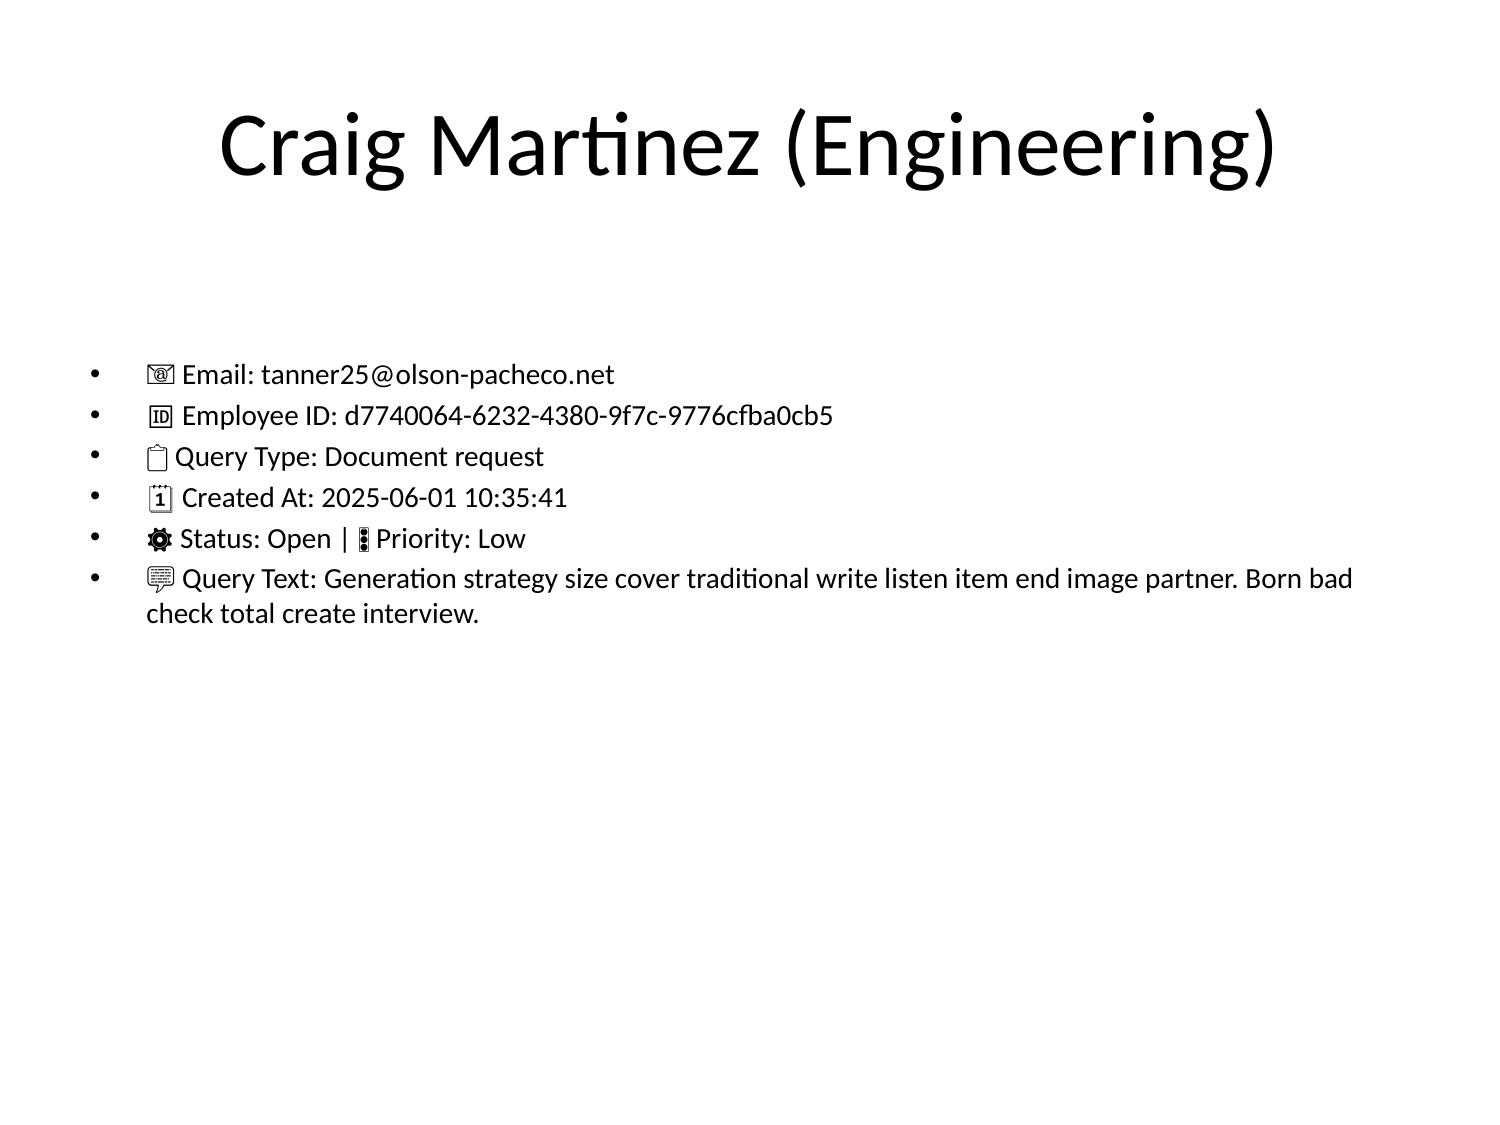

# Craig Martinez (Engineering)

📧 Email: tanner25@olson-pacheco.net
🆔 Employee ID: d7740064-6232-4380-9f7c-9776cfba0cb5
📋 Query Type: Document request
🗓 Created At: 2025-06-01 10:35:41
⚙ Status: Open | 🚦 Priority: Low
💬 Query Text: Generation strategy size cover traditional write listen item end image partner. Born bad check total create interview.